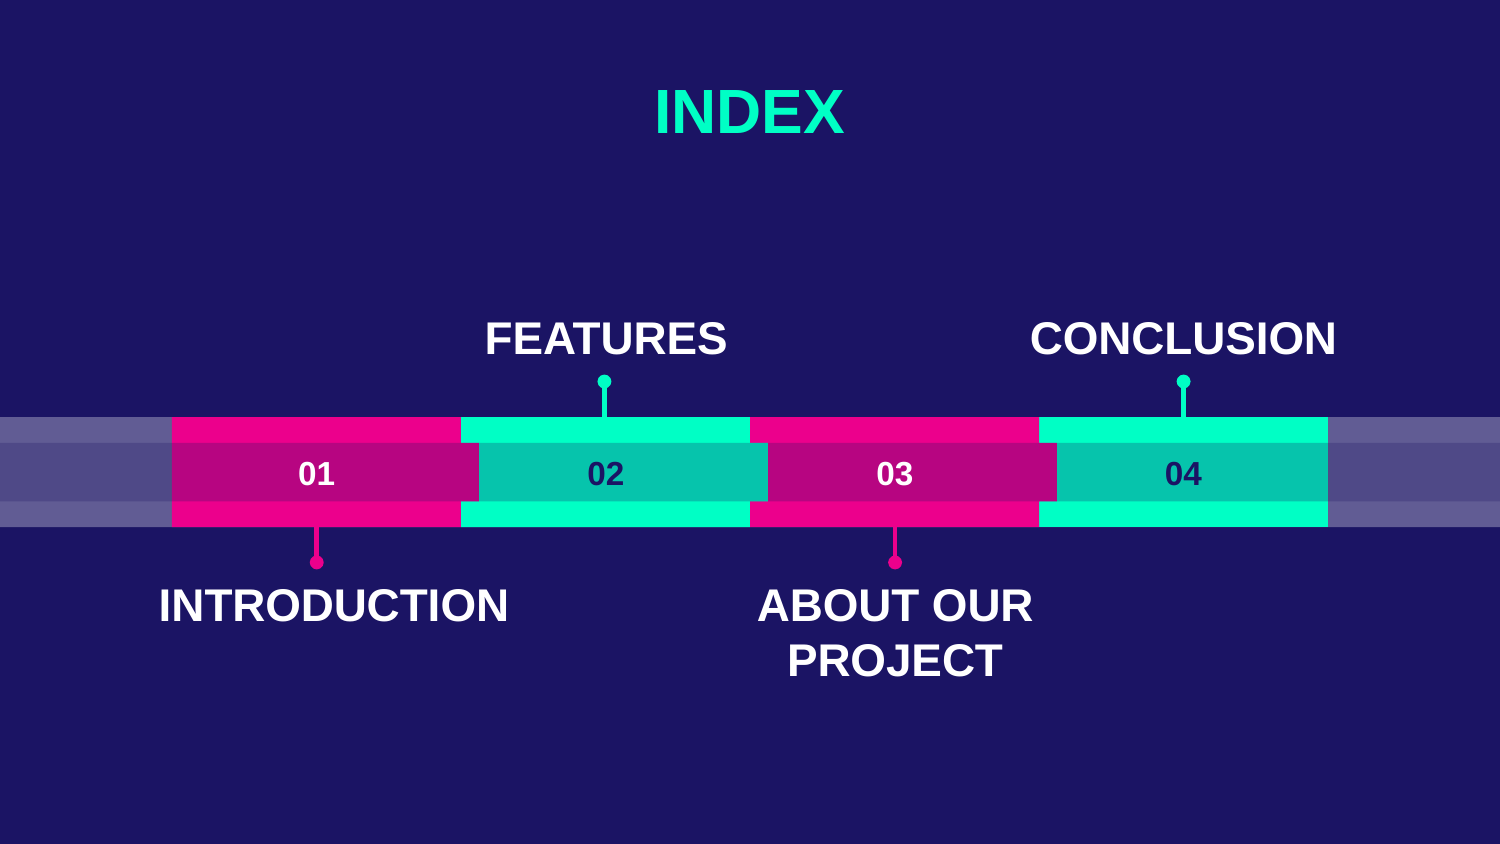

# INDEX
FEATURES
CONCLUSION

01
02
03
04

ABOUT OUR PROJECT
INTRODUCTION